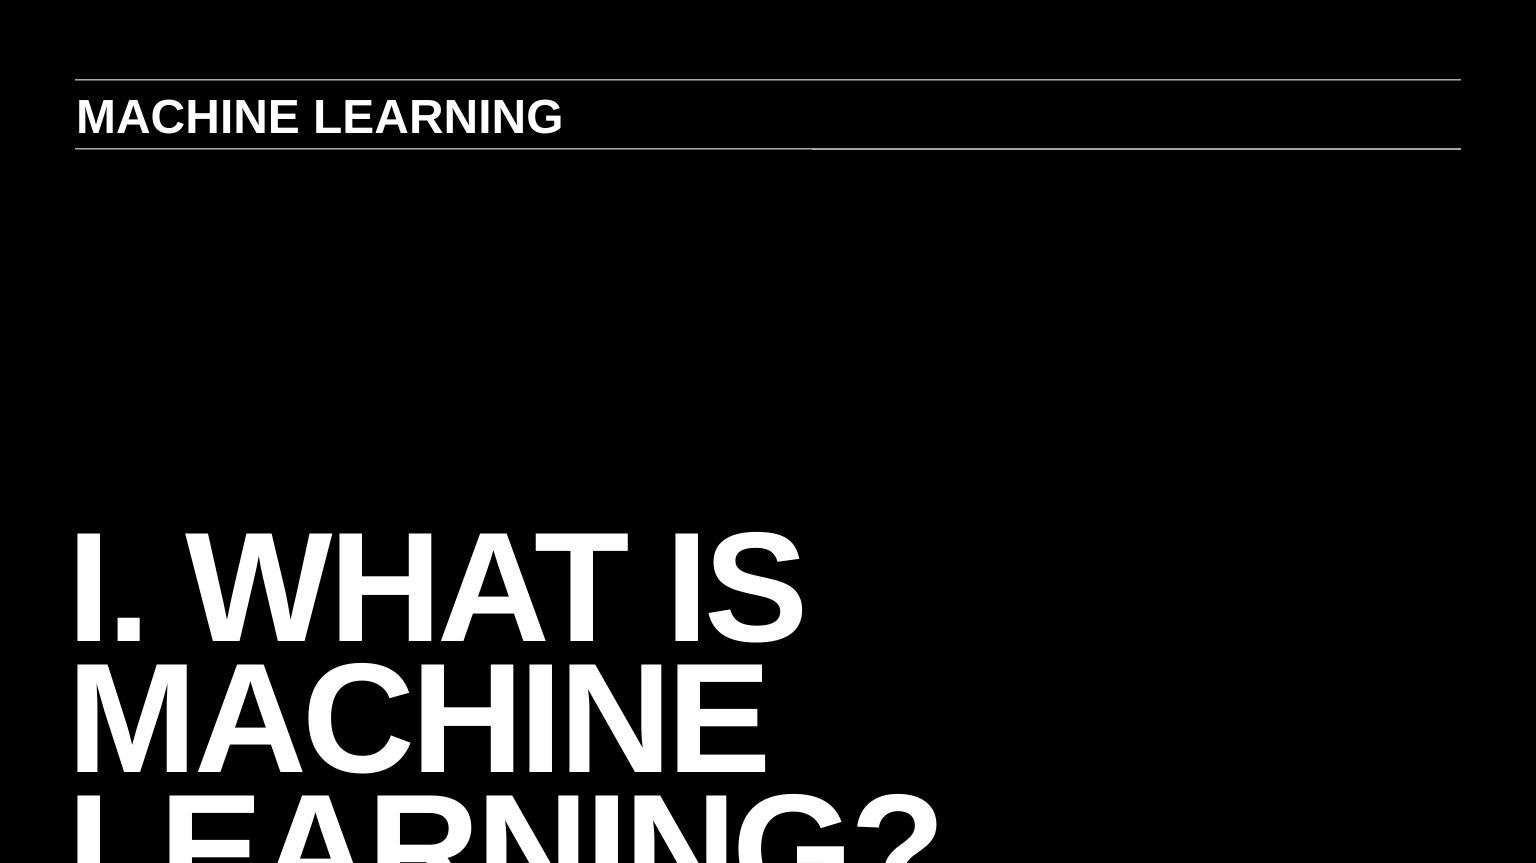

MACHINE LEARNING
# I. What is machine learning?